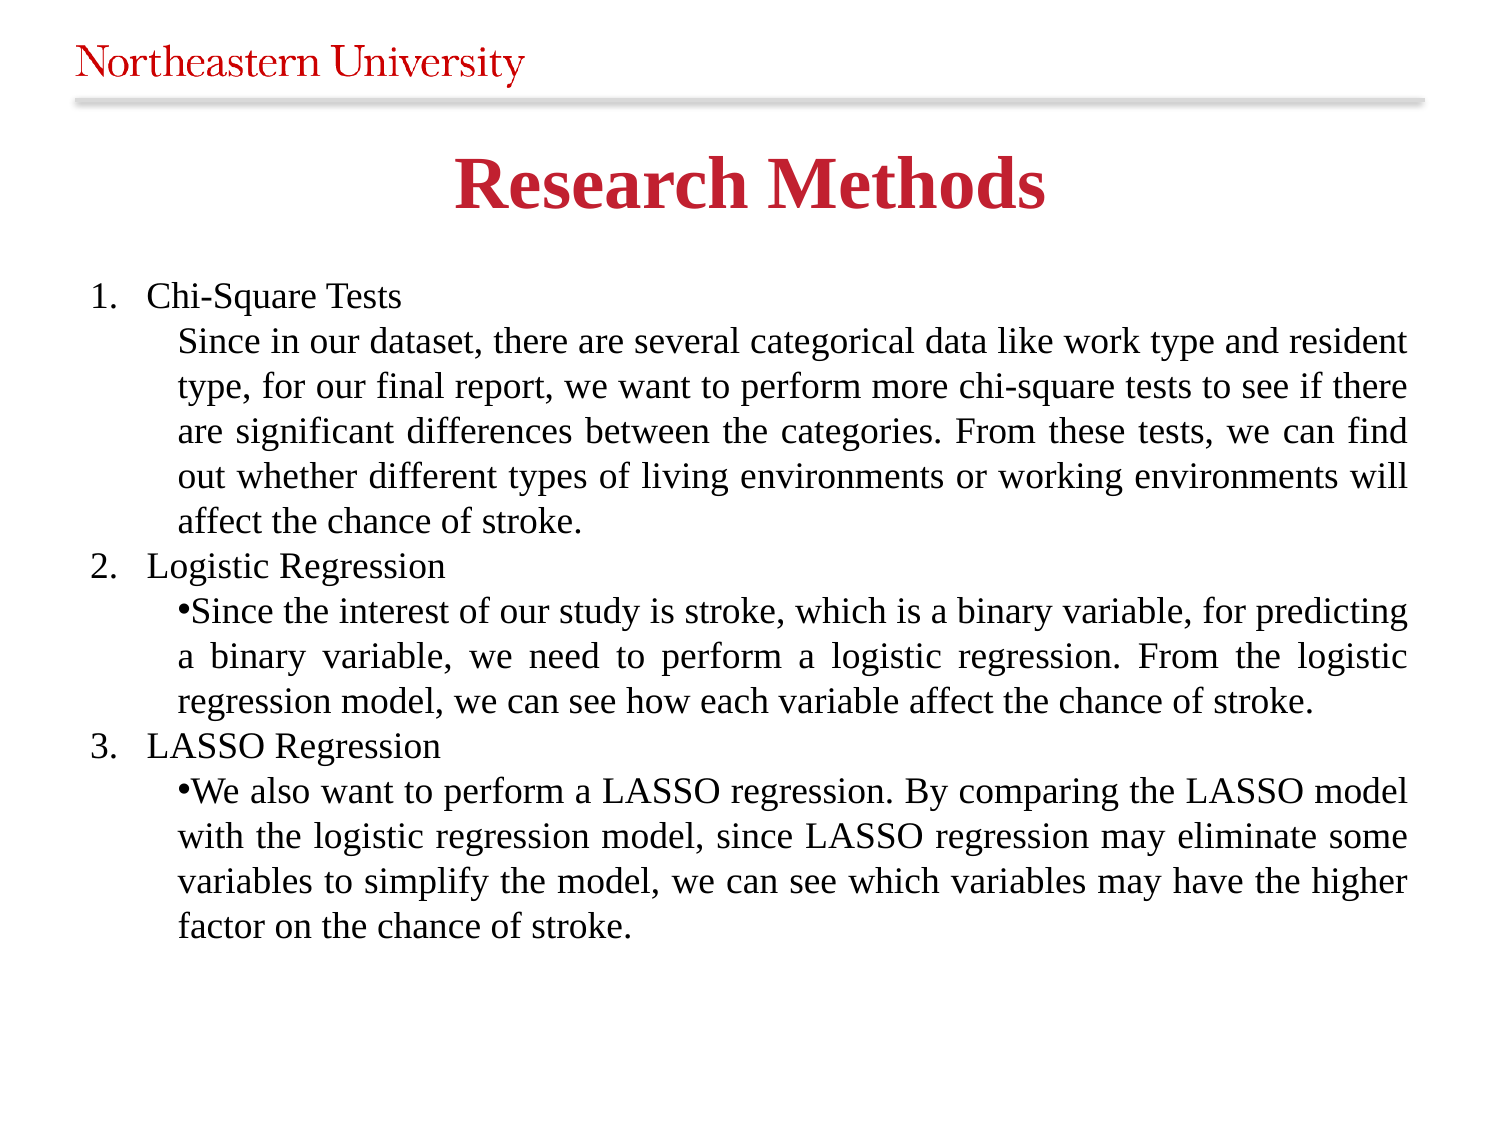

# Research Methods
Chi-Square Tests
Since in our dataset, there are several categorical data like work type and resident type, for our final report, we want to perform more chi-square tests to see if there are significant differences between the categories. From these tests, we can find out whether different types of living environments or working environments will affect the chance of stroke.
2.   Logistic Regression
Since the interest of our study is stroke, which is a binary variable, for predicting a binary variable, we need to perform a logistic regression. From the logistic regression model, we can see how each variable affect the chance of stroke.
3.   LASSO Regression
We also want to perform a LASSO regression. By comparing the LASSO model with the logistic regression model, since LASSO regression may eliminate some variables to simplify the model, we can see which variables may have the higher factor on the chance of stroke.